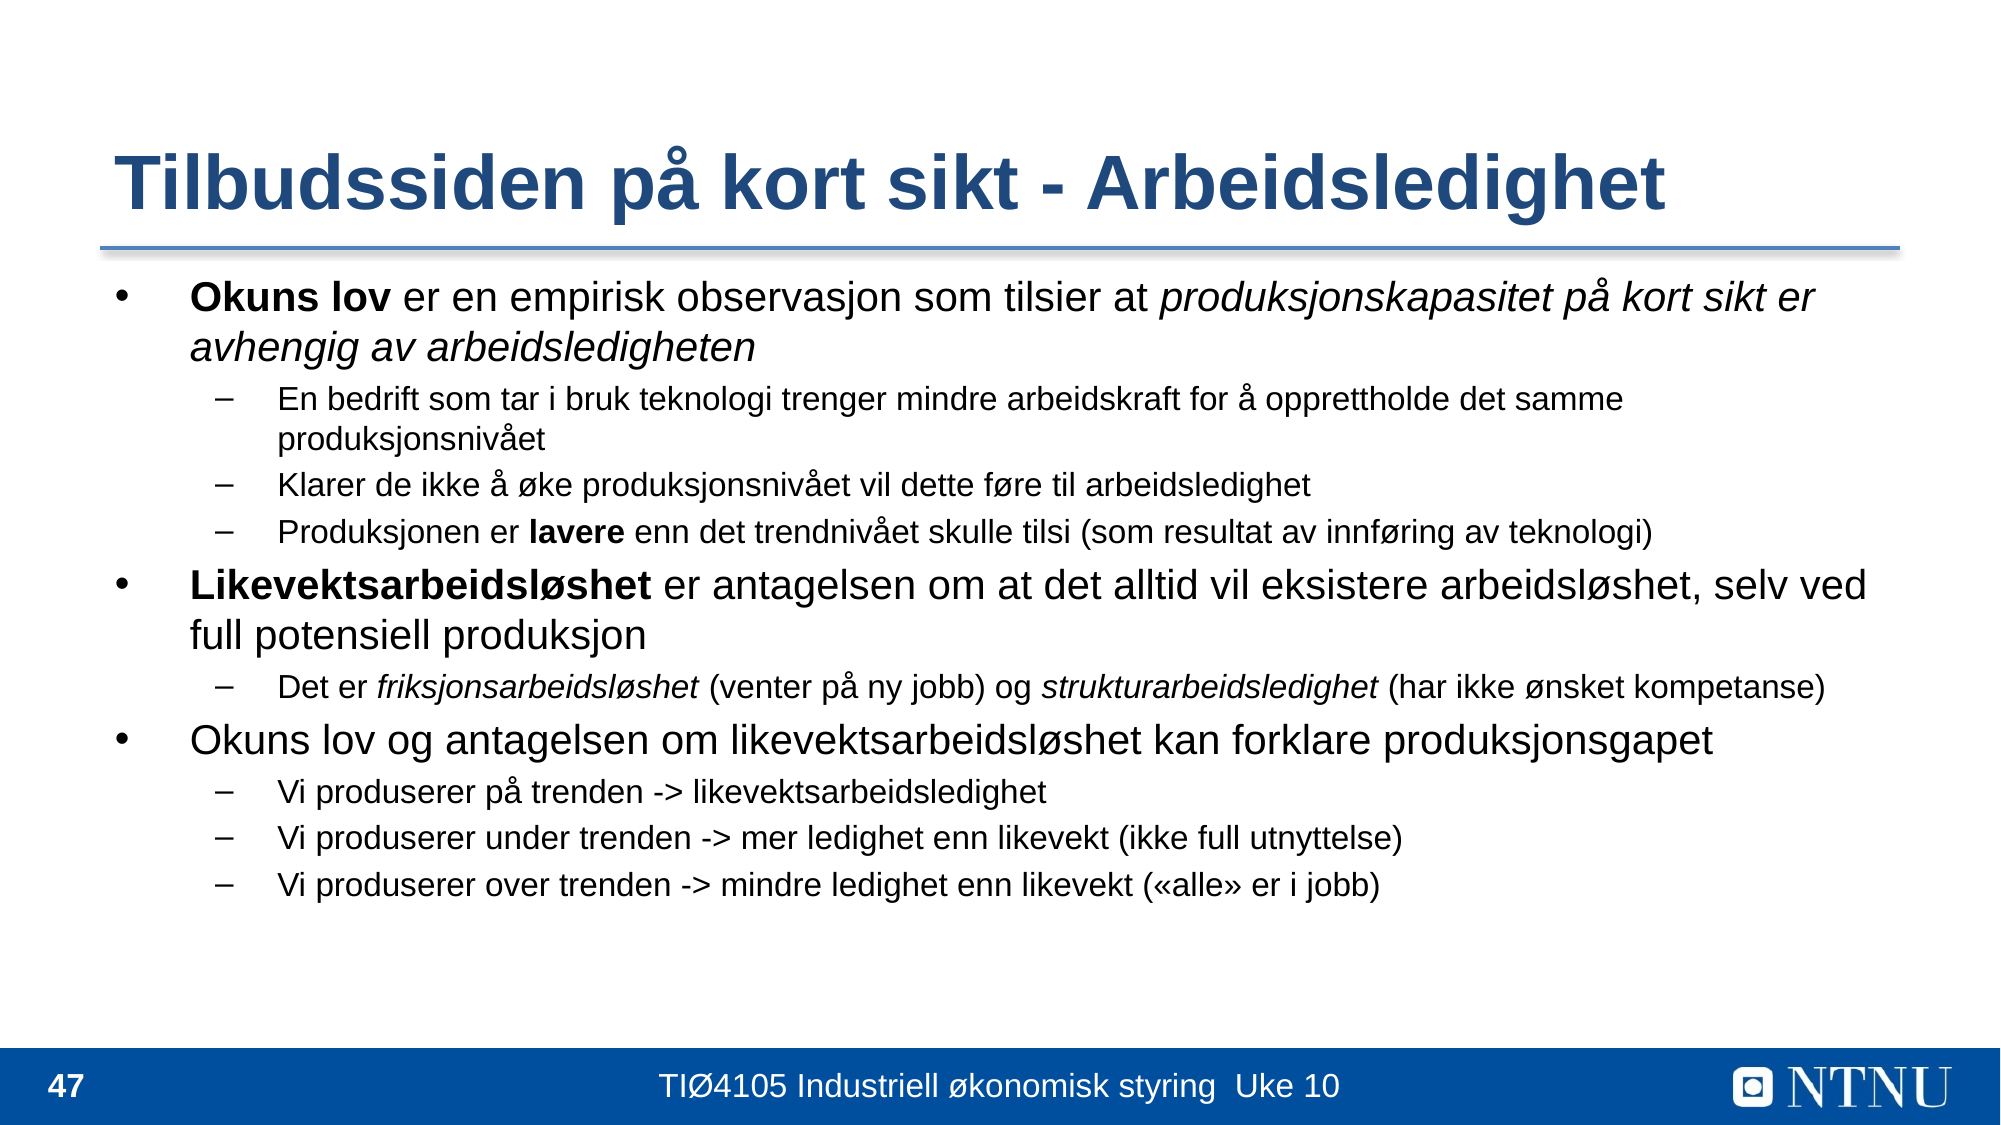

# Tilbudssiden på kort sikt - Arbeidsledighet
Okuns lov er en empirisk observasjon som tilsier at produksjonskapasitet på kort sikt er avhengig av arbeidsledigheten
En bedrift som tar i bruk teknologi trenger mindre arbeidskraft for å opprettholde det samme produksjonsnivået
Klarer de ikke å øke produksjonsnivået vil dette føre til arbeidsledighet
Produksjonen er lavere enn det trendnivået skulle tilsi (som resultat av innføring av teknologi)
Likevektsarbeidsløshet er antagelsen om at det alltid vil eksistere arbeidsløshet, selv ved full potensiell produksjon
Det er friksjonsarbeidsløshet (venter på ny jobb) og strukturarbeidsledighet (har ikke ønsket kompetanse)
Okuns lov og antagelsen om likevektsarbeidsløshet kan forklare produksjonsgapet
Vi produserer på trenden -> likevektsarbeidsledighet
Vi produserer under trenden -> mer ledighet enn likevekt (ikke full utnyttelse)
Vi produserer over trenden -> mindre ledighet enn likevekt («alle» er i jobb)
47
TIØ4105 Industriell økonomisk styring  Uke 10